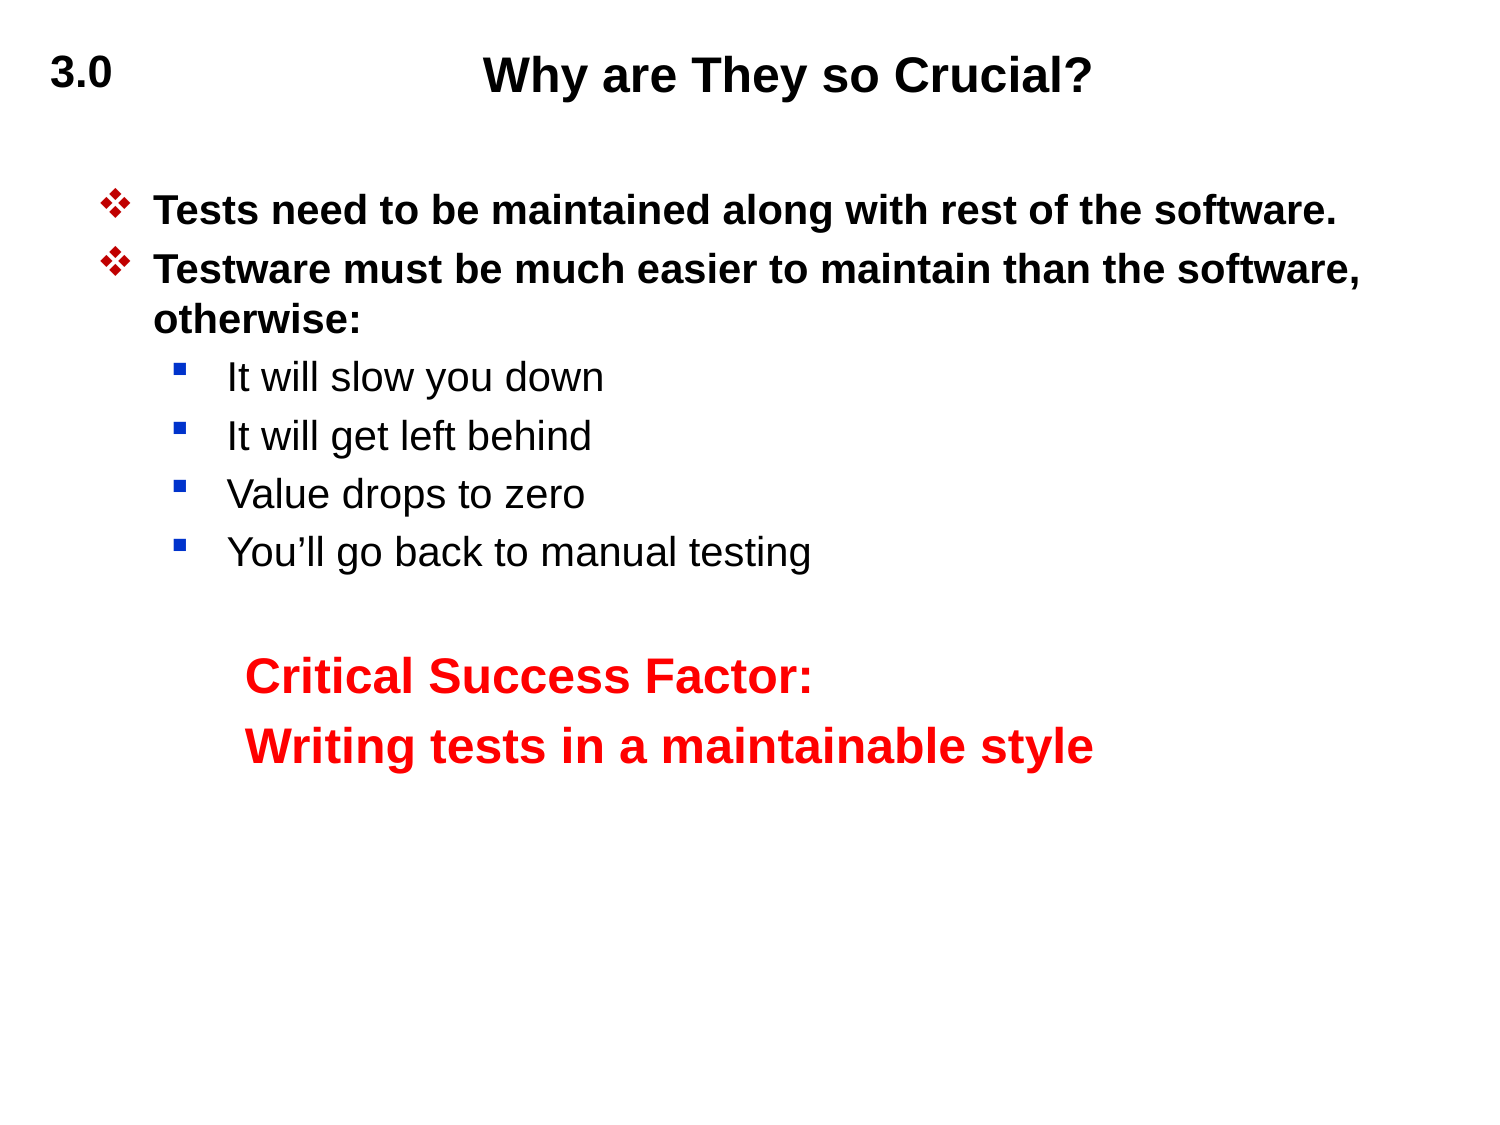

3.0
# Why are They so Crucial?

Tests need to be maintained along with rest of the software.
Testware must be much easier to maintain than the software, otherwise:
It will slow you down
It will get left behind
Value drops to zero
You’ll go back to manual testing

Critical Success Factor:
Writing tests in a maintainable style